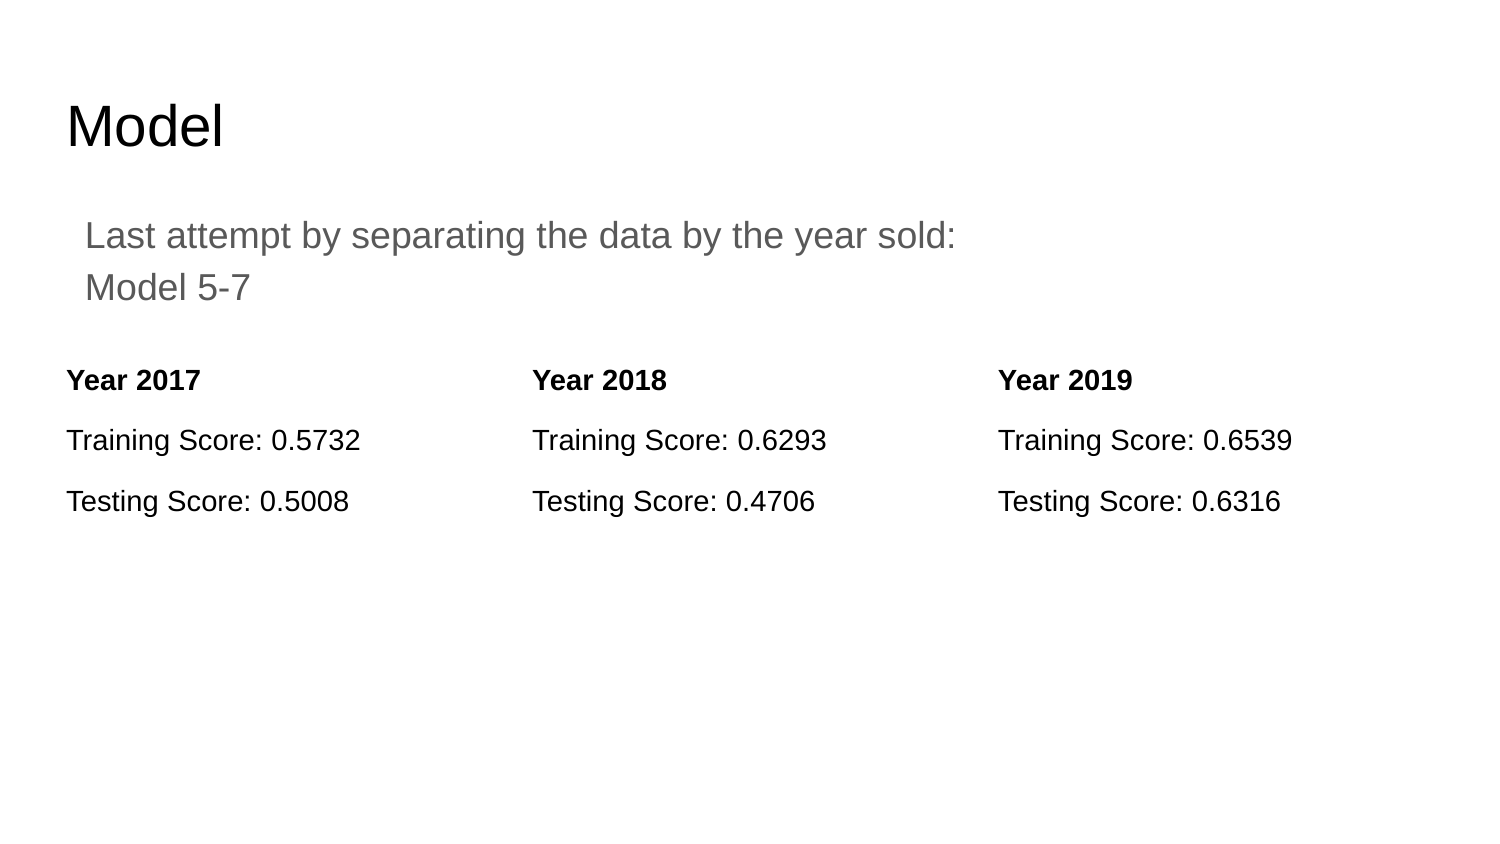

# Model
Last attempt by separating the data by the year sold:
Model 5-7

| Year 2017 | Year 2018 | Year 2019 |
| --- | --- | --- |
| Training Score: 0.5732 | Training Score: 0.6293 | Training Score: 0.6539 |
| Testing Score: 0.5008 | Testing Score: 0.4706 | Testing Score: 0.6316 |